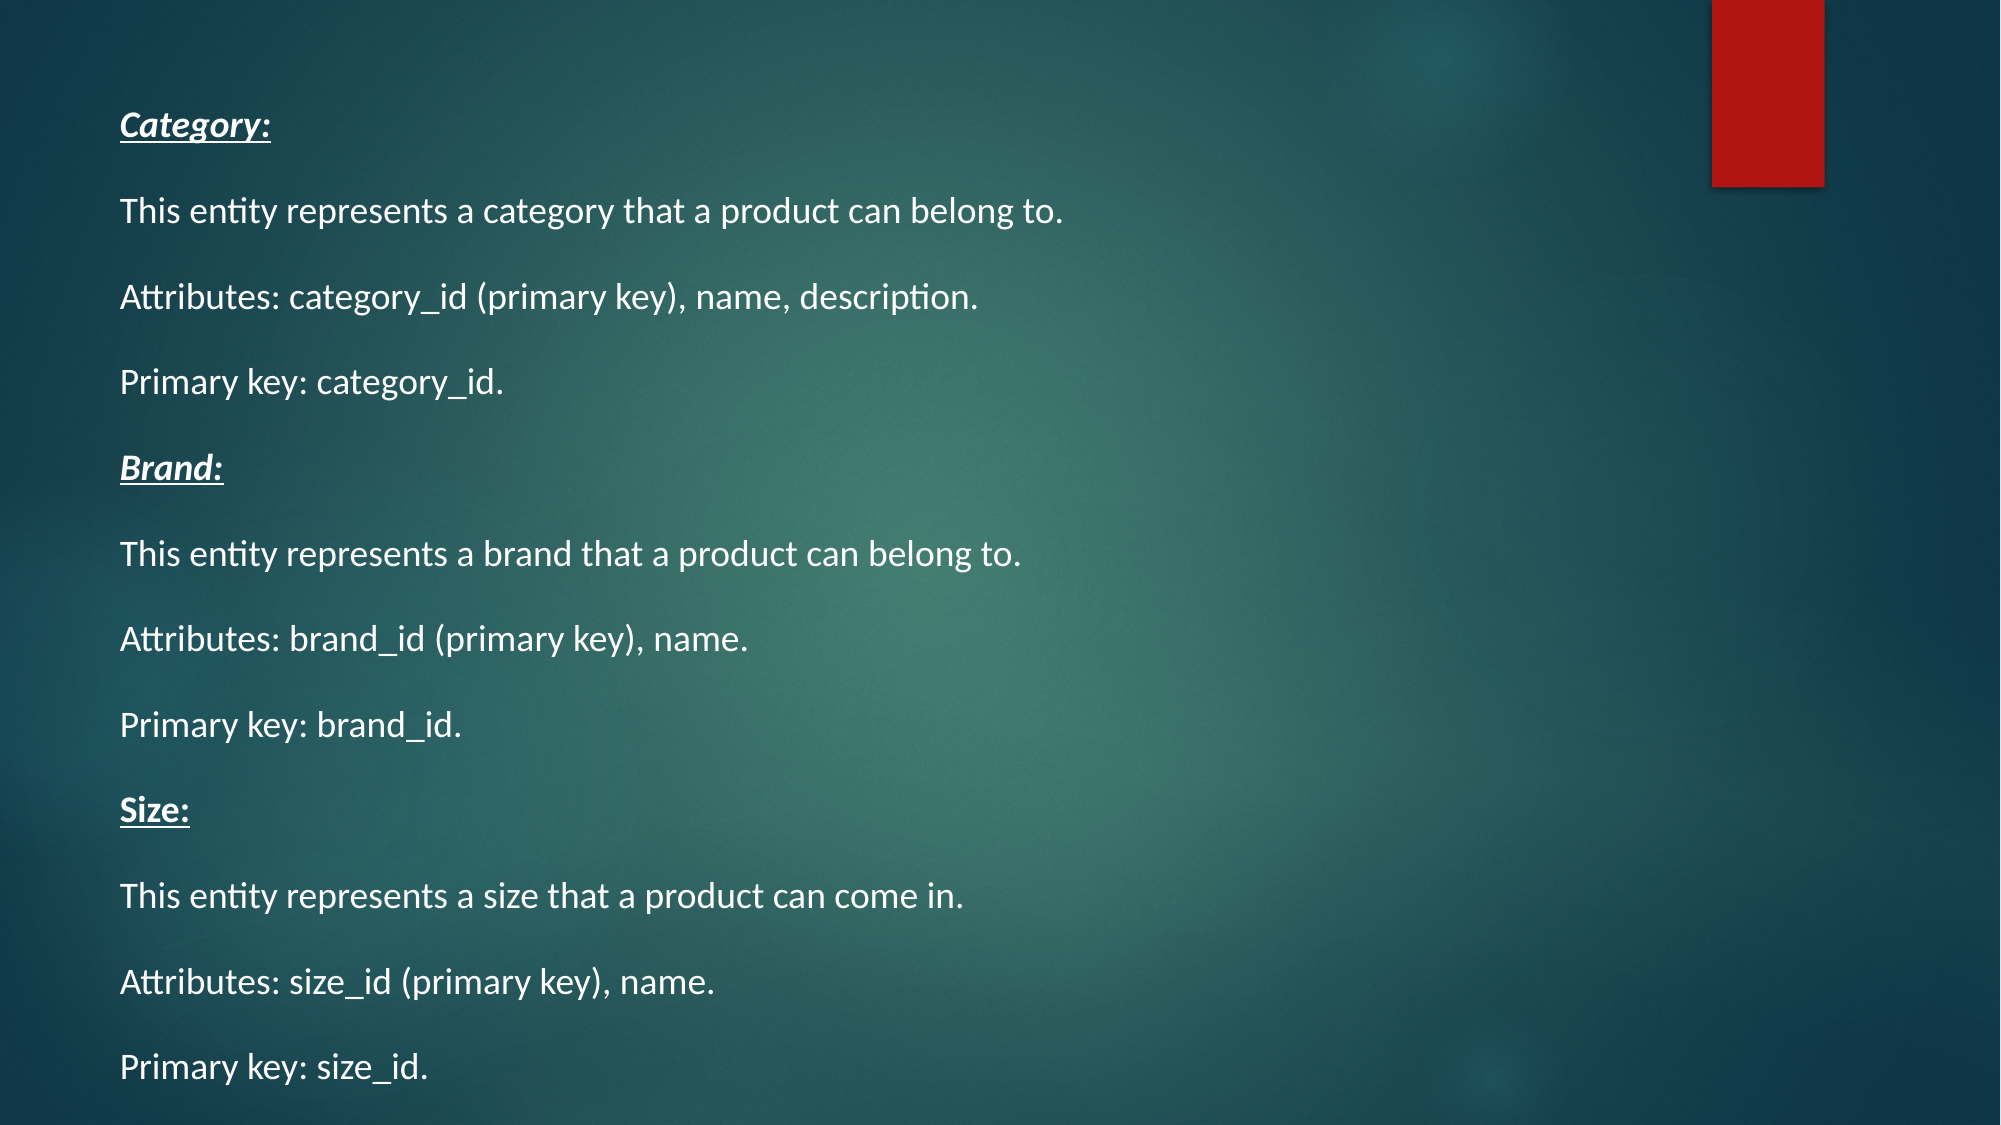

#
Category:
This entity represents a category that a product can belong to.
Attributes: category_id (primary key), name, description.
Primary key: category_id.
Brand:
This entity represents a brand that a product can belong to.
Attributes: brand_id (primary key), name.
Primary key: brand_id.
Size:
This entity represents a size that a product can come in.
Attributes: size_id (primary key), name.
Primary key: size_id.